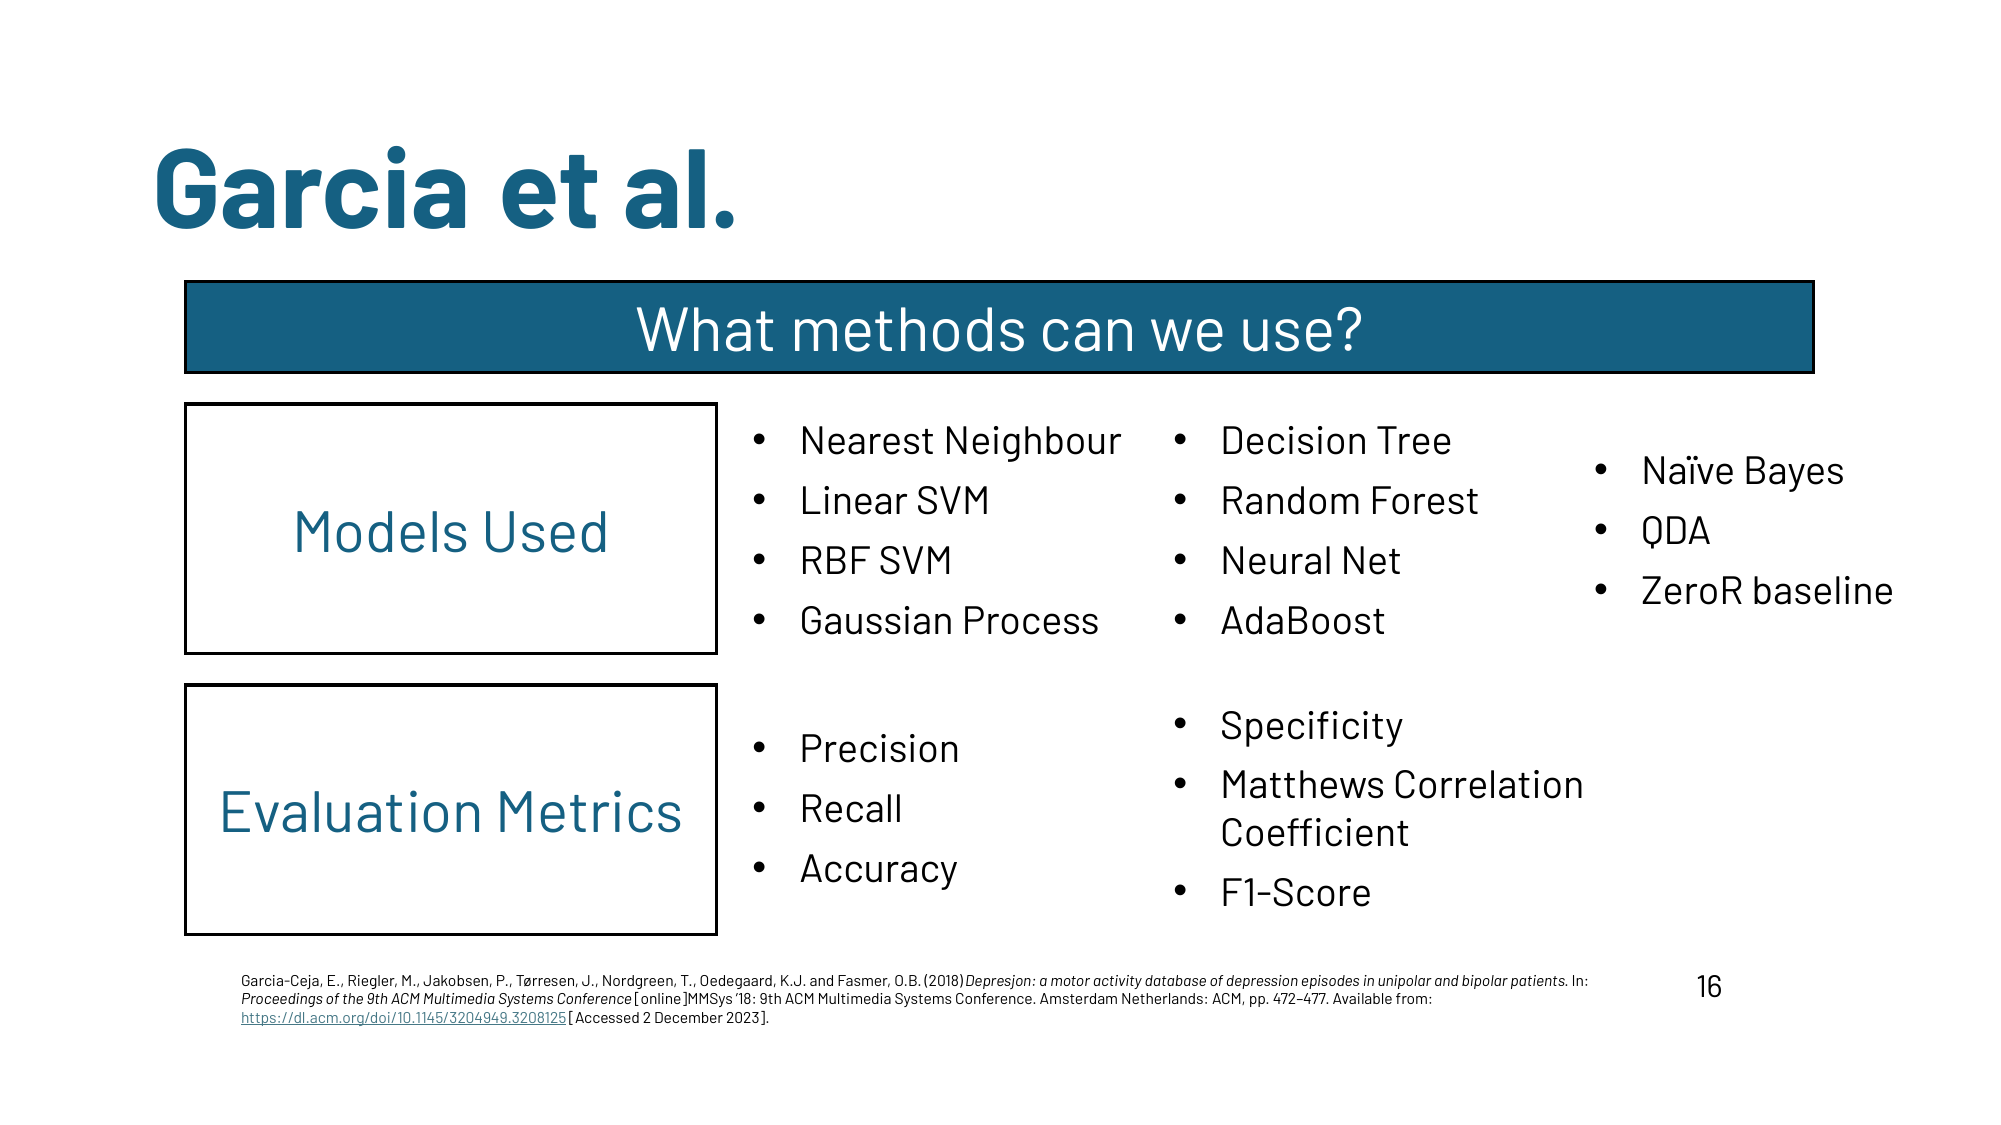

# Garcia et al.
What methods can we use?
Models Used
Nearest Neighbour
Linear SVM
RBF SVM
Gaussian Process
Decision Tree
Random Forest
Neural Net
AdaBoost
Naïve Bayes
QDA
ZeroR baseline
Precision
Recall
Accuracy
Specificity
Matthews Correlation Coefficient
F1-Score
Evaluation Metrics
16
Garcia-Ceja, E., Riegler, M., Jakobsen, P., Tørresen, J., Nordgreen, T., Oedegaard, K.J. and Fasmer, O.B. (2018) Depresjon: a motor activity database of depression episodes in unipolar and bipolar patients. In: Proceedings of the 9th ACM Multimedia Systems Conference [online]MMSys ’18: 9th ACM Multimedia Systems Conference. Amsterdam Netherlands: ACM, pp. 472–477. Available from: https://dl.acm.org/doi/10.1145/3204949.3208125 [Accessed 2 December 2023].